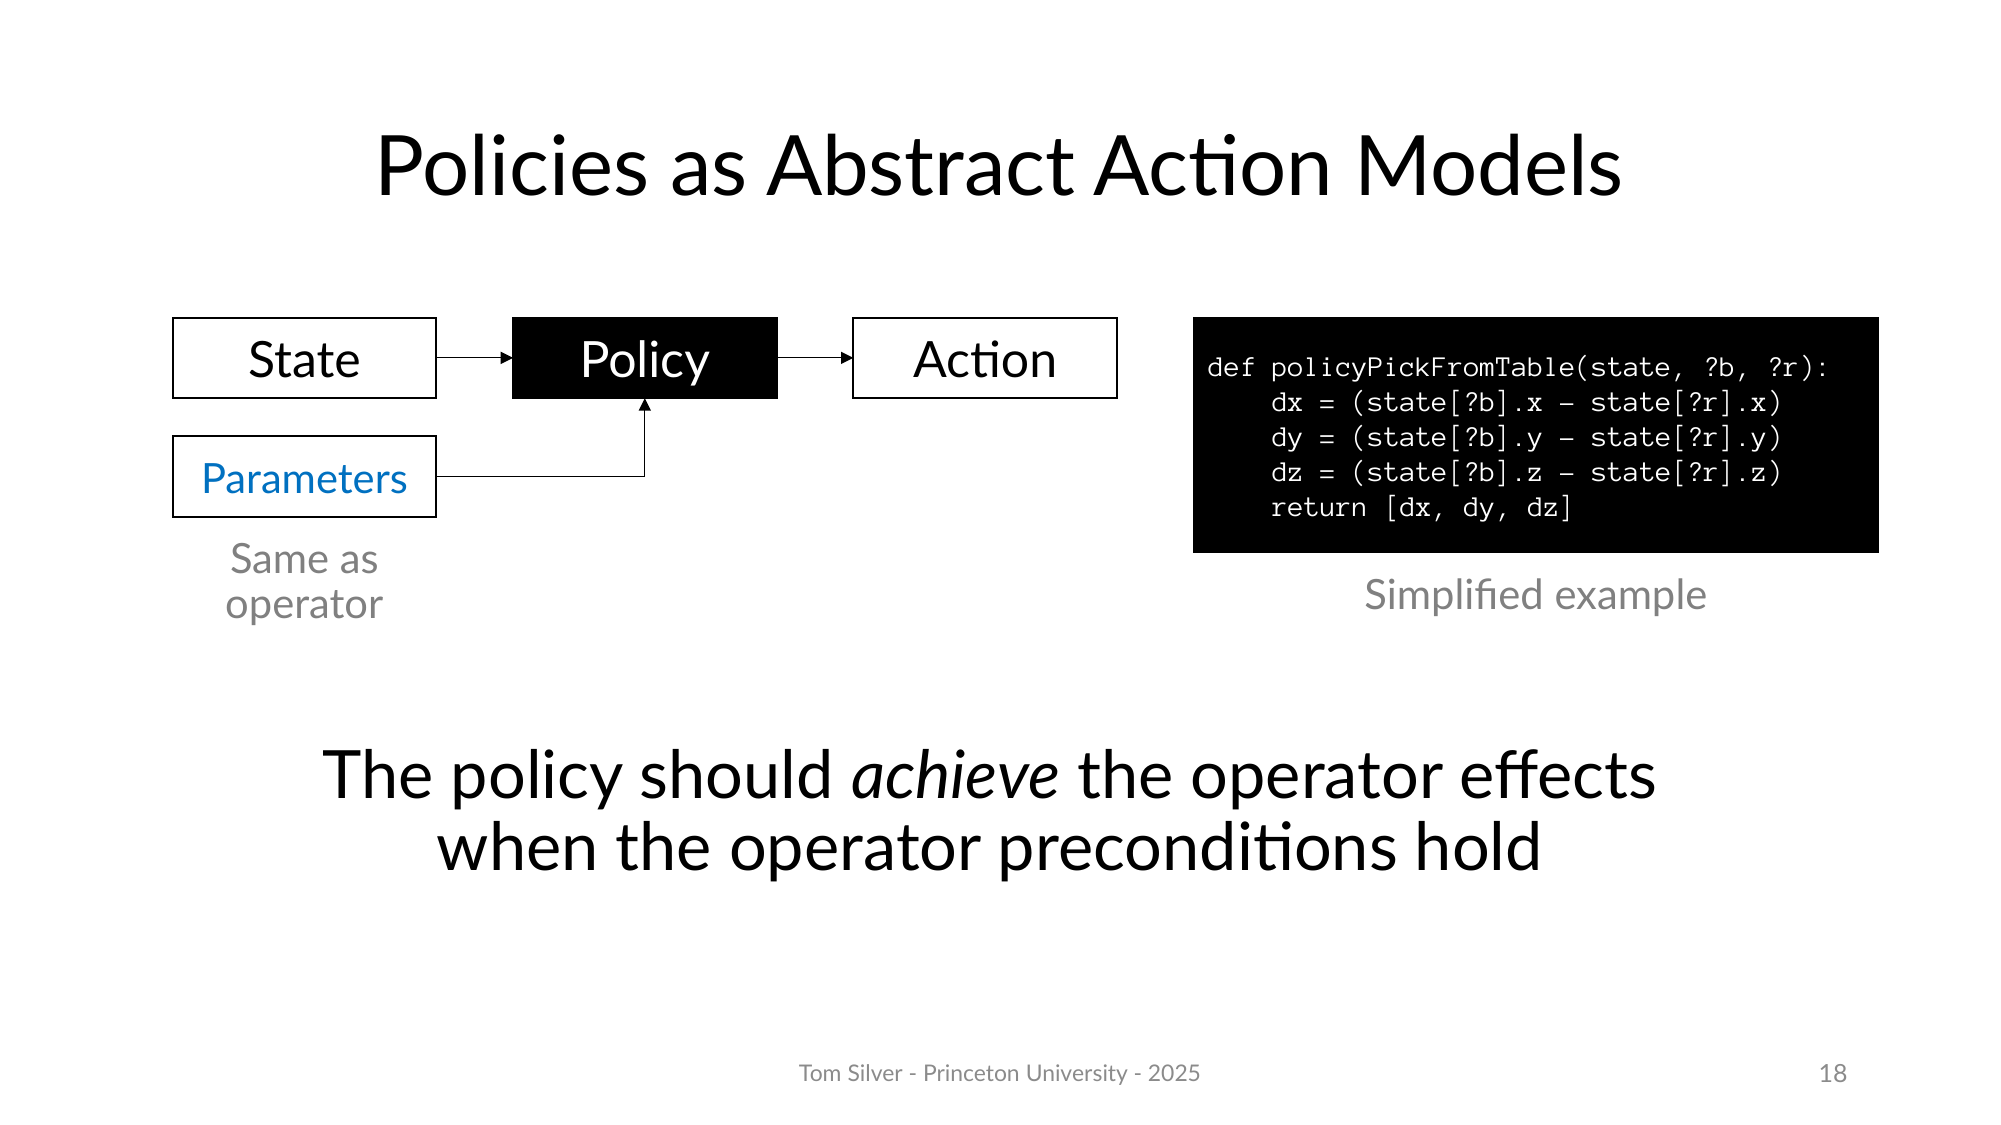

# Policies as Abstract Action Models
State
Policy
Action
def policyPickFromTable(state, ?b, ?r):
    dx = (state[?b].x - state[?r].x)
    dy = (state[?b].y - state[?r].y)
    dz = (state[?b].z - state[?r].z)
    return [dx, dy, dz]
Parameters
Same as operator
Simplified example
The policy should achieve the operator effects
when the operator preconditions hold
Tom Silver - Princeton University - 2025
18